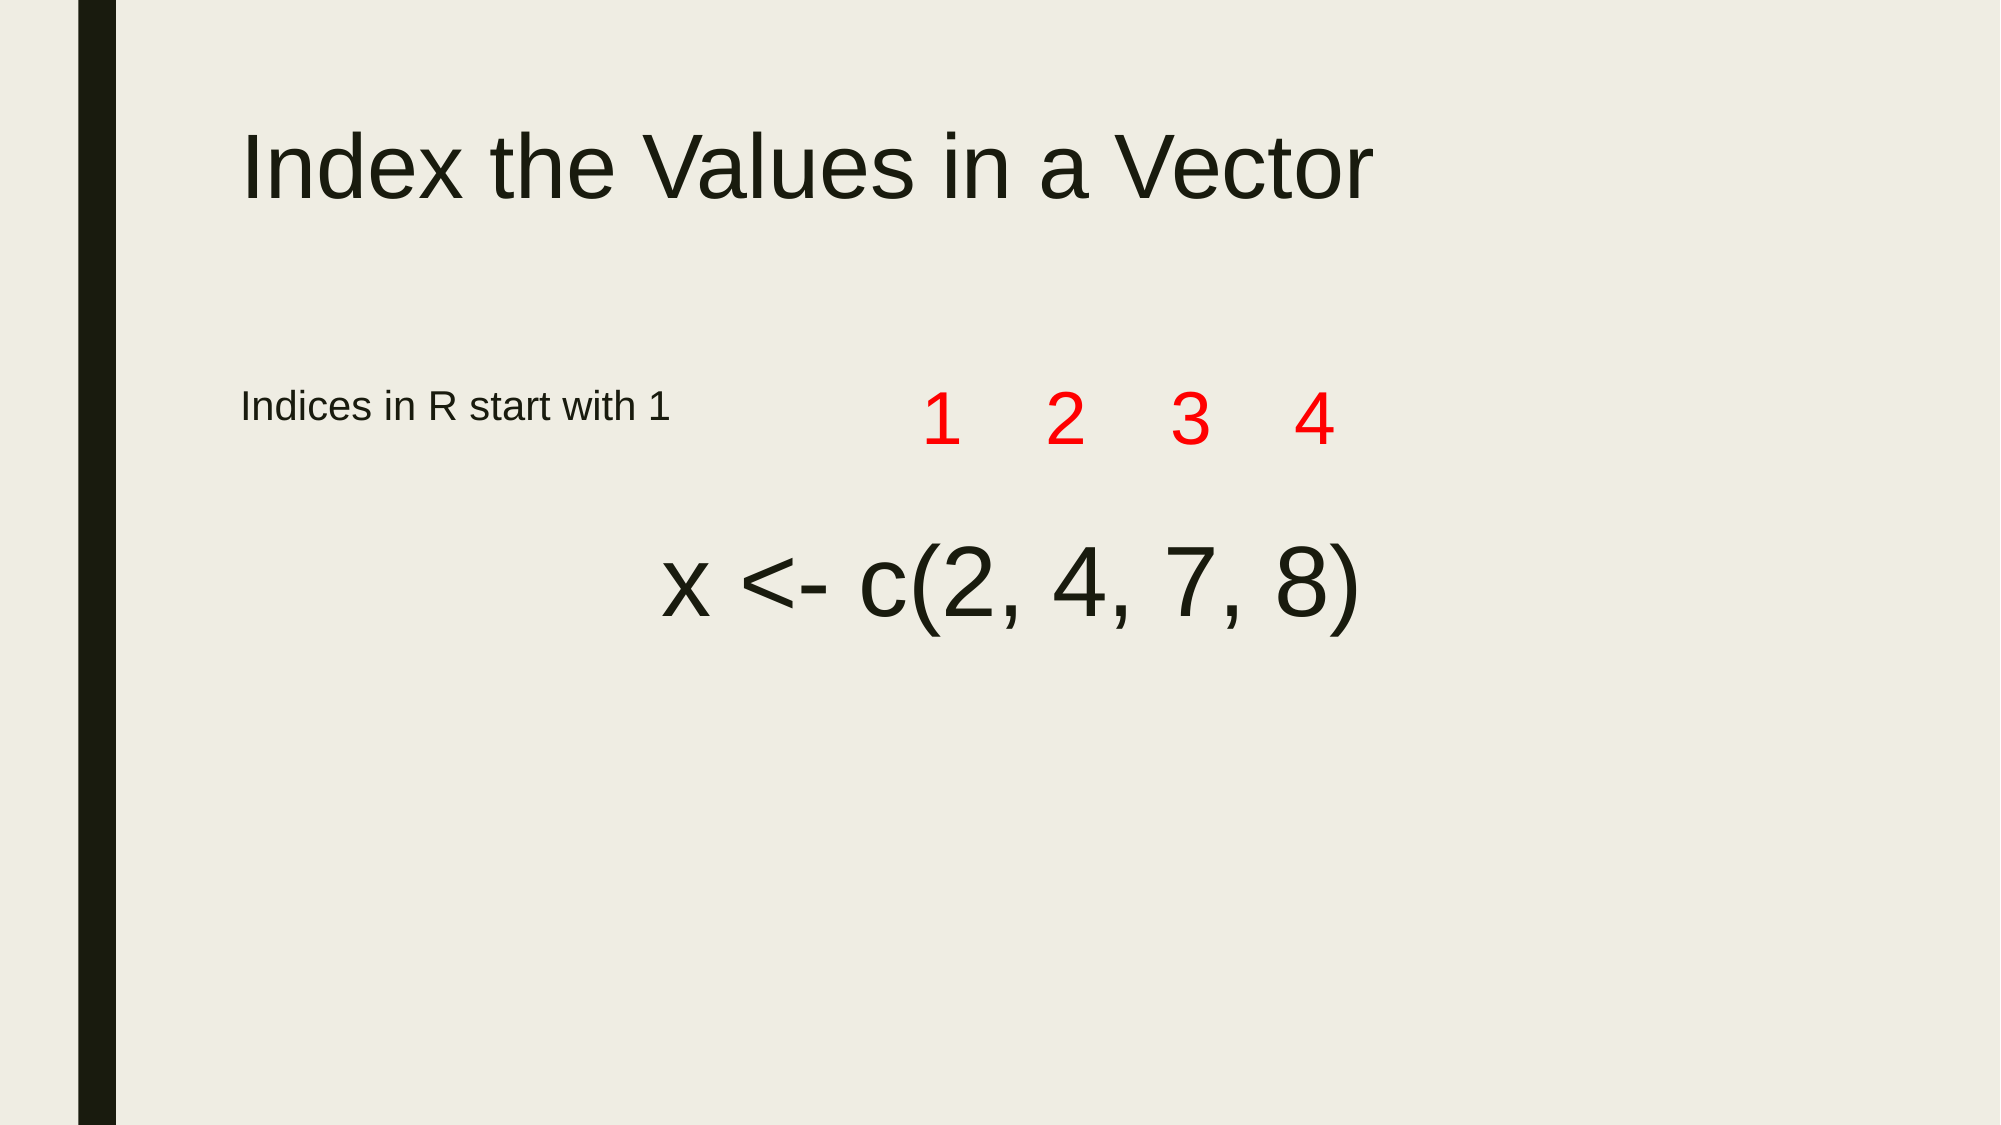

# Index the Values in a Vector
1    2    3    4
Indices in R start with 1

x <- c(2, 4, 7, 8)